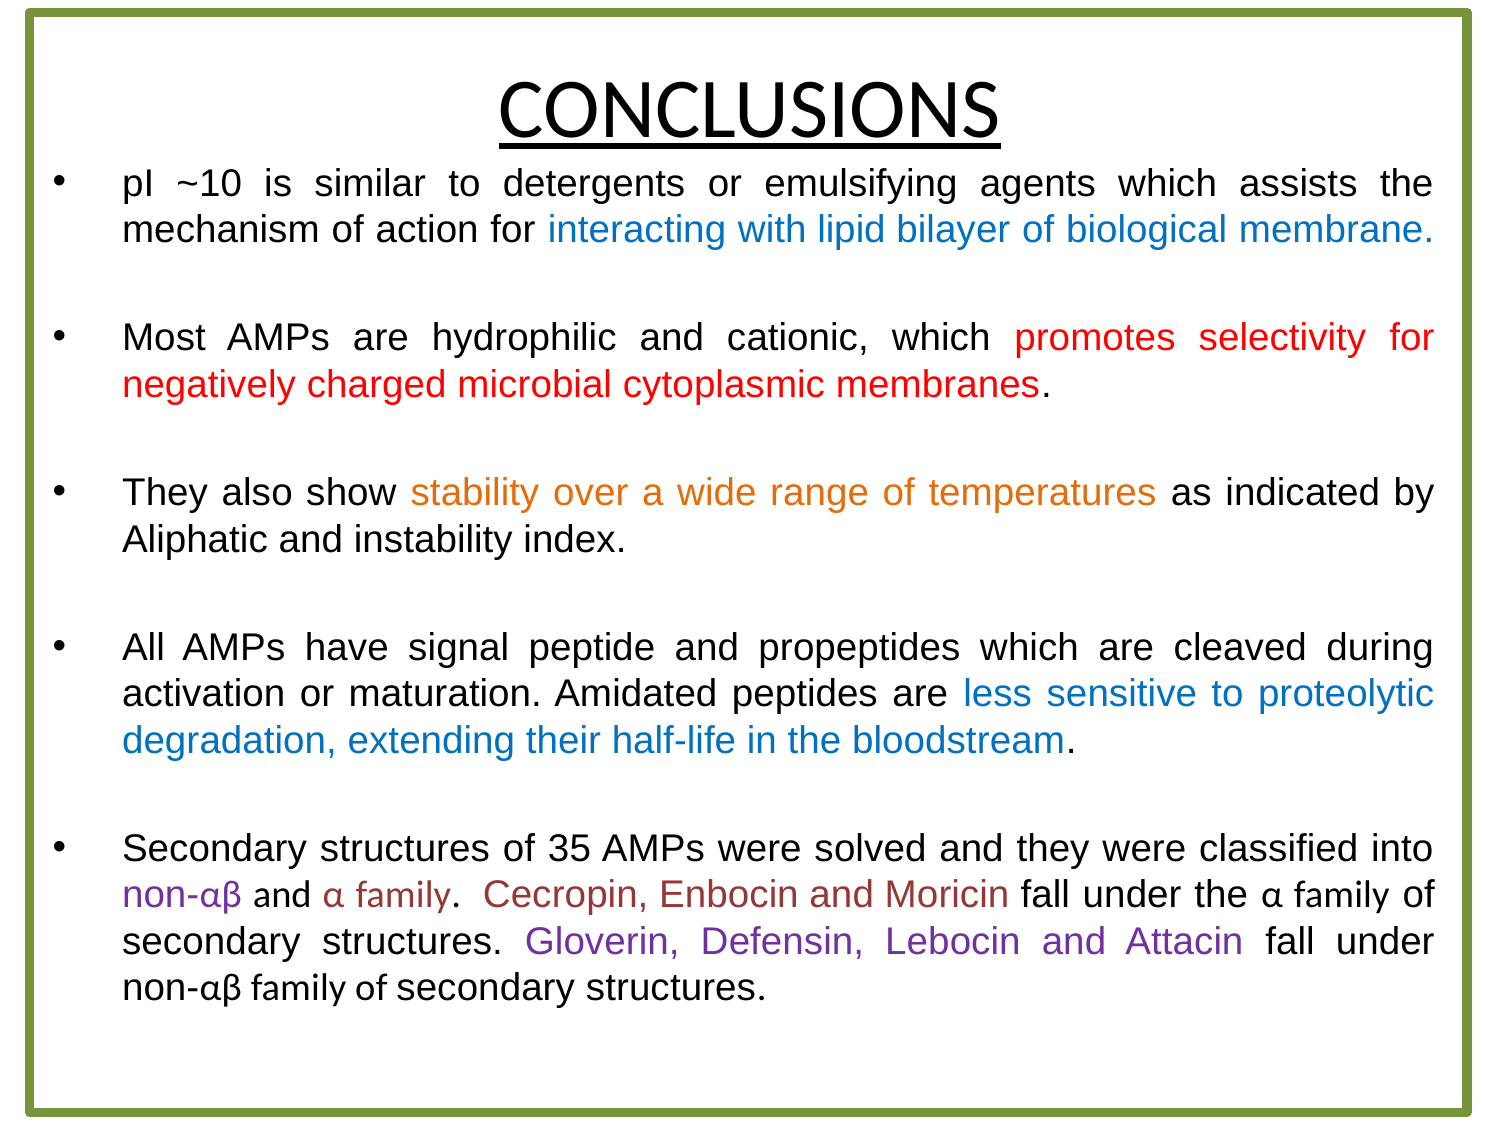

# CONCLUSIONS
pI ~10 is similar to detergents or emulsifying agents which assists the mechanism of action for interacting with lipid bilayer of biological membrane.

Most AMPs are hydrophilic and cationic, which promotes selectivity for negatively charged microbial cytoplasmic membranes.

They also show stability over a wide range of temperatures as indicated by Aliphatic and instability index.

All AMPs have signal peptide and propeptides which are cleaved during activation or maturation. Amidated peptides are less sensitive to proteolytic degradation, extending their half-life in the bloodstream.

Secondary structures of 35 AMPs were solved and they were classified into non-αβ and α family.  Cecropin, Enbocin and Moricin fall under the α family of secondary structures. Gloverin, Defensin, Lebocin and Attacin fall under non-αβ family of secondary structures.